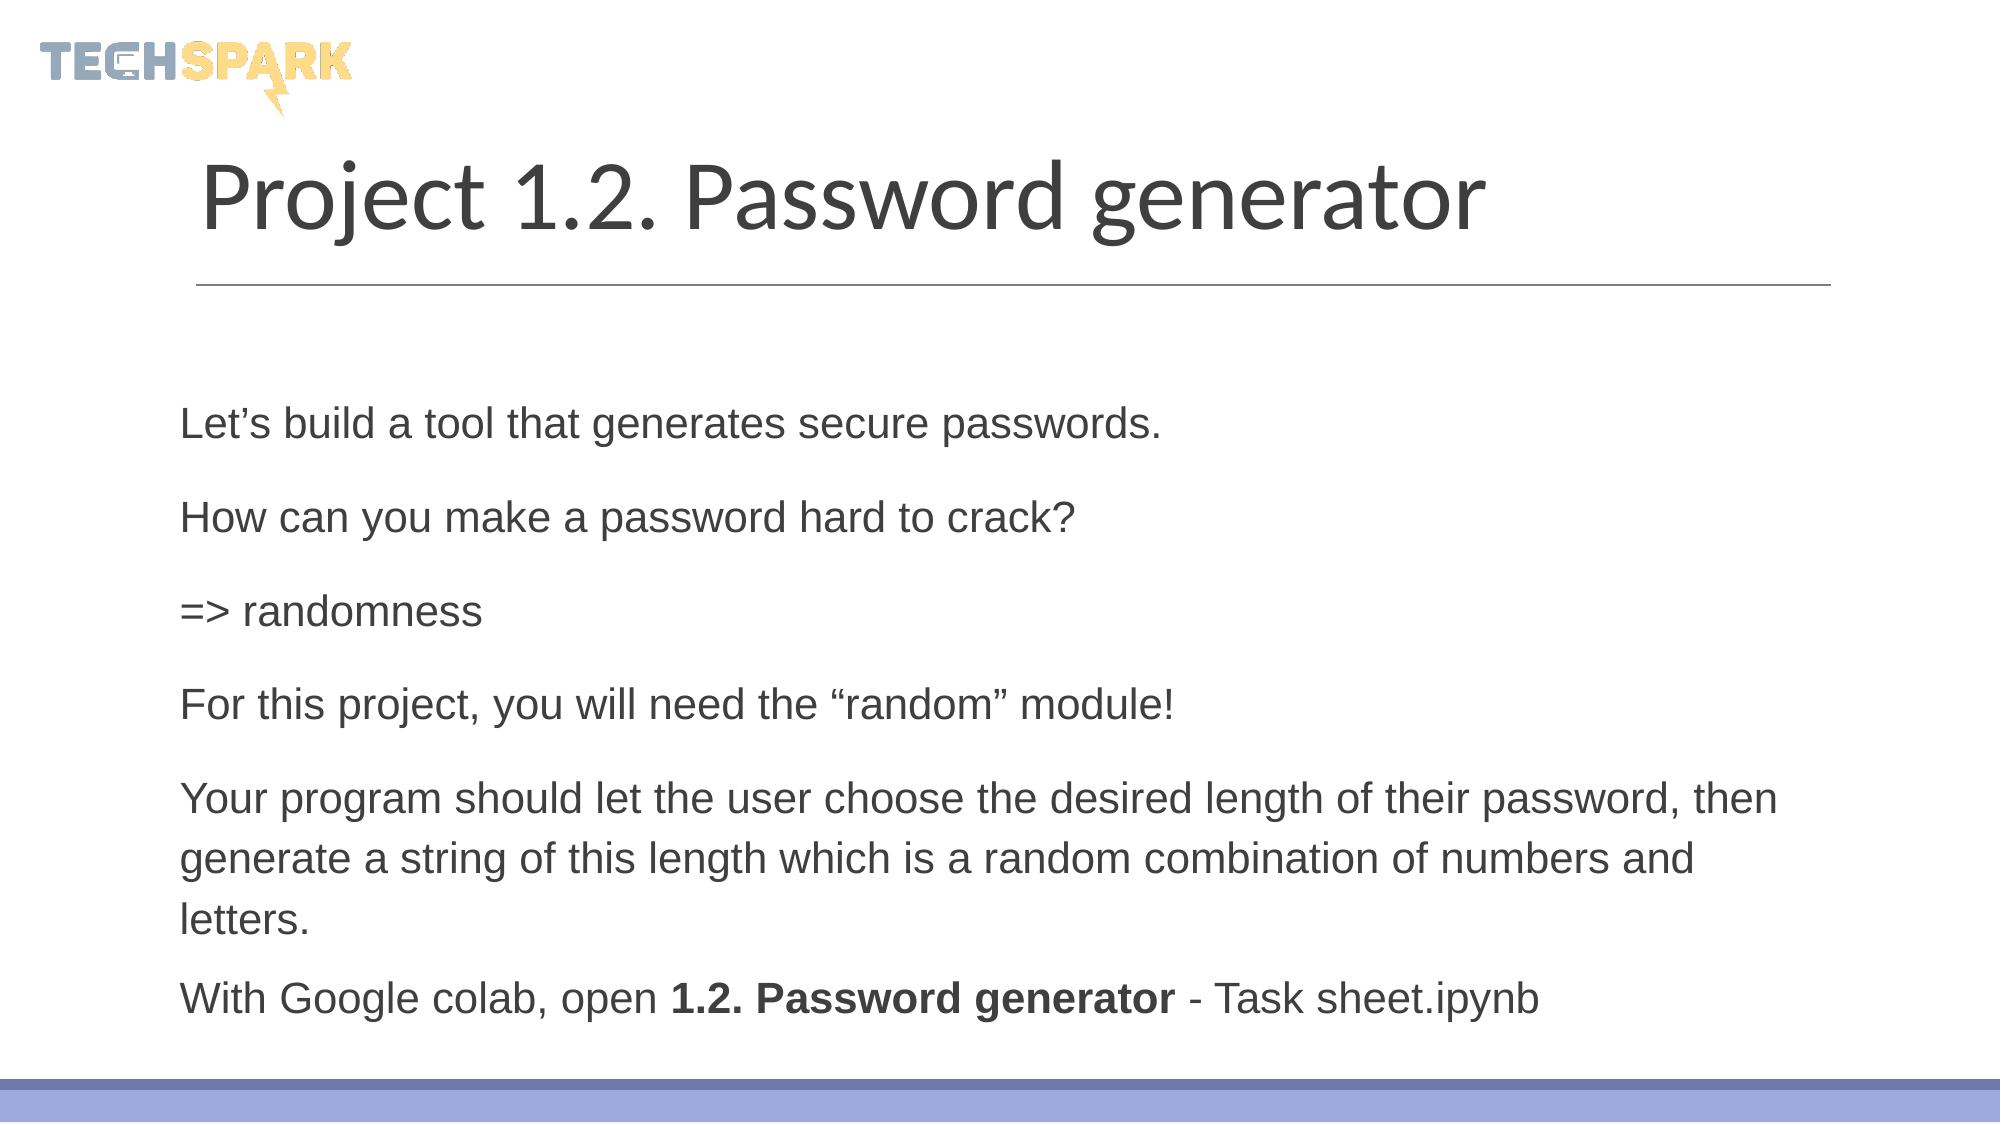

# Project 1.2. Password generator
Let’s build a tool that generates secure passwords.
How can you make a password hard to crack?
=> randomness
For this project, you will need the “random” module!
Your program should let the user choose the desired length of their password, then generate a string of this length which is a random combination of numbers and letters.
With Google colab, open 1.2. Password generator - Task sheet.ipynb